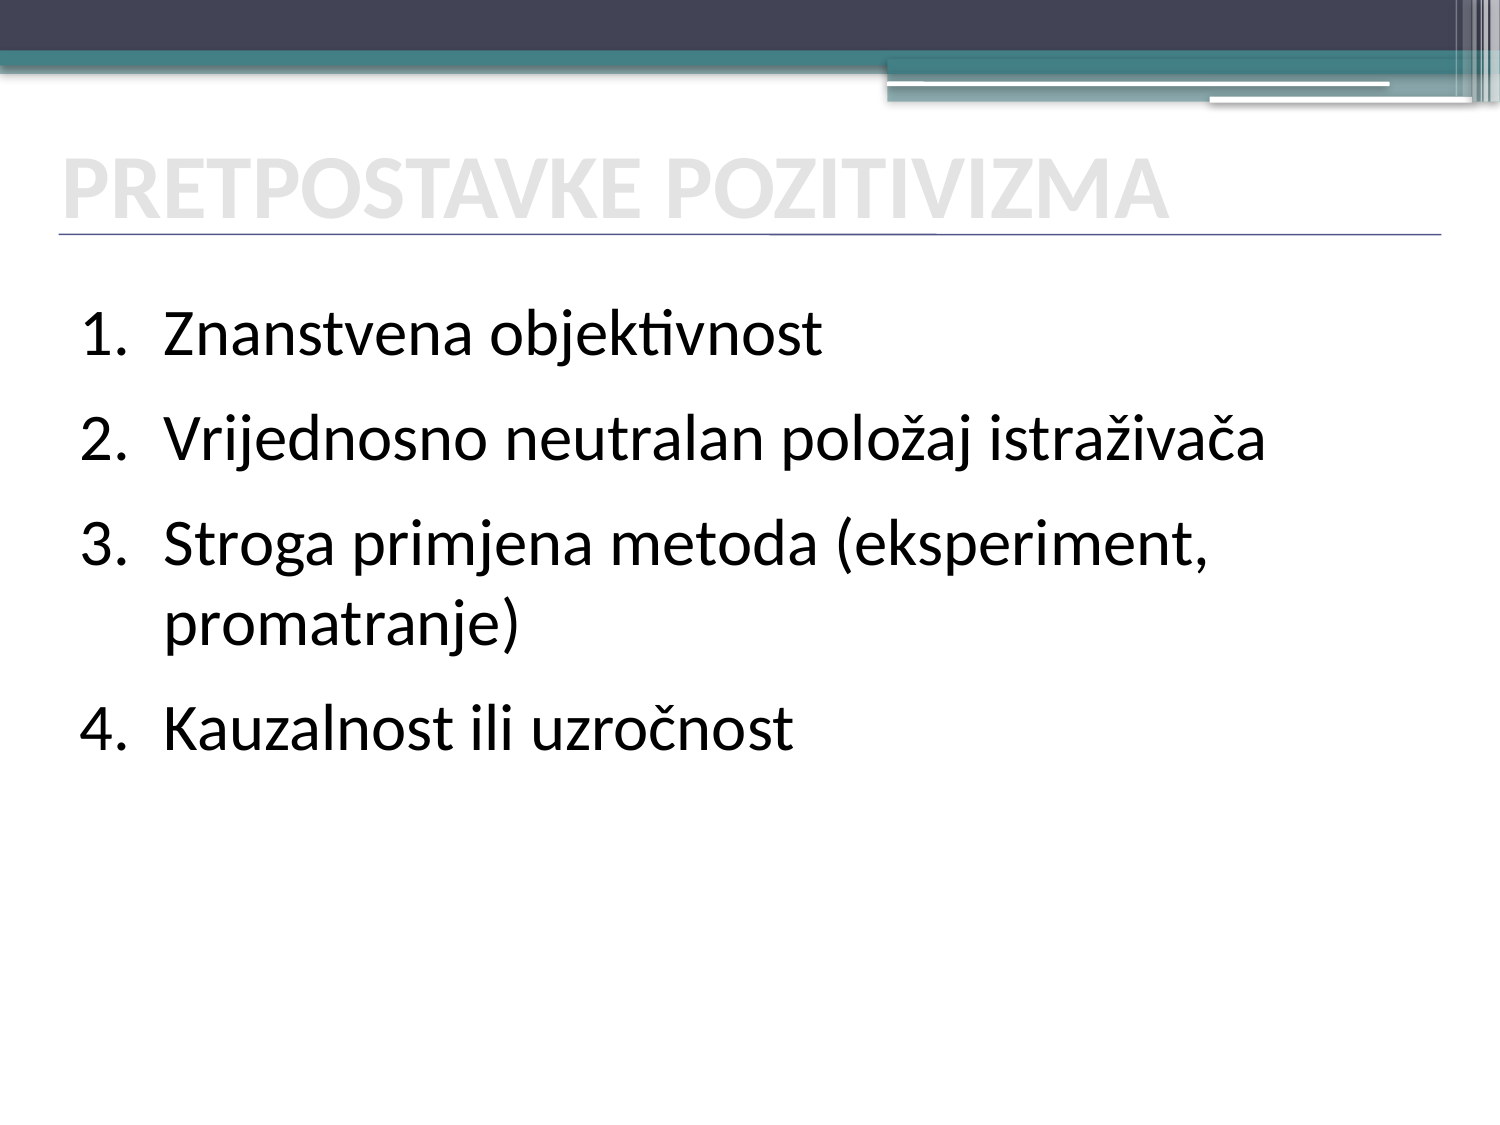

PRETPOSTAVKE POZITIVIZMA
Znanstvena objektivnost
Vrijednosno neutralan položaj istraživača
Stroga primjena metoda (eksperiment, promatranje)
Kauzalnost ili uzročnost